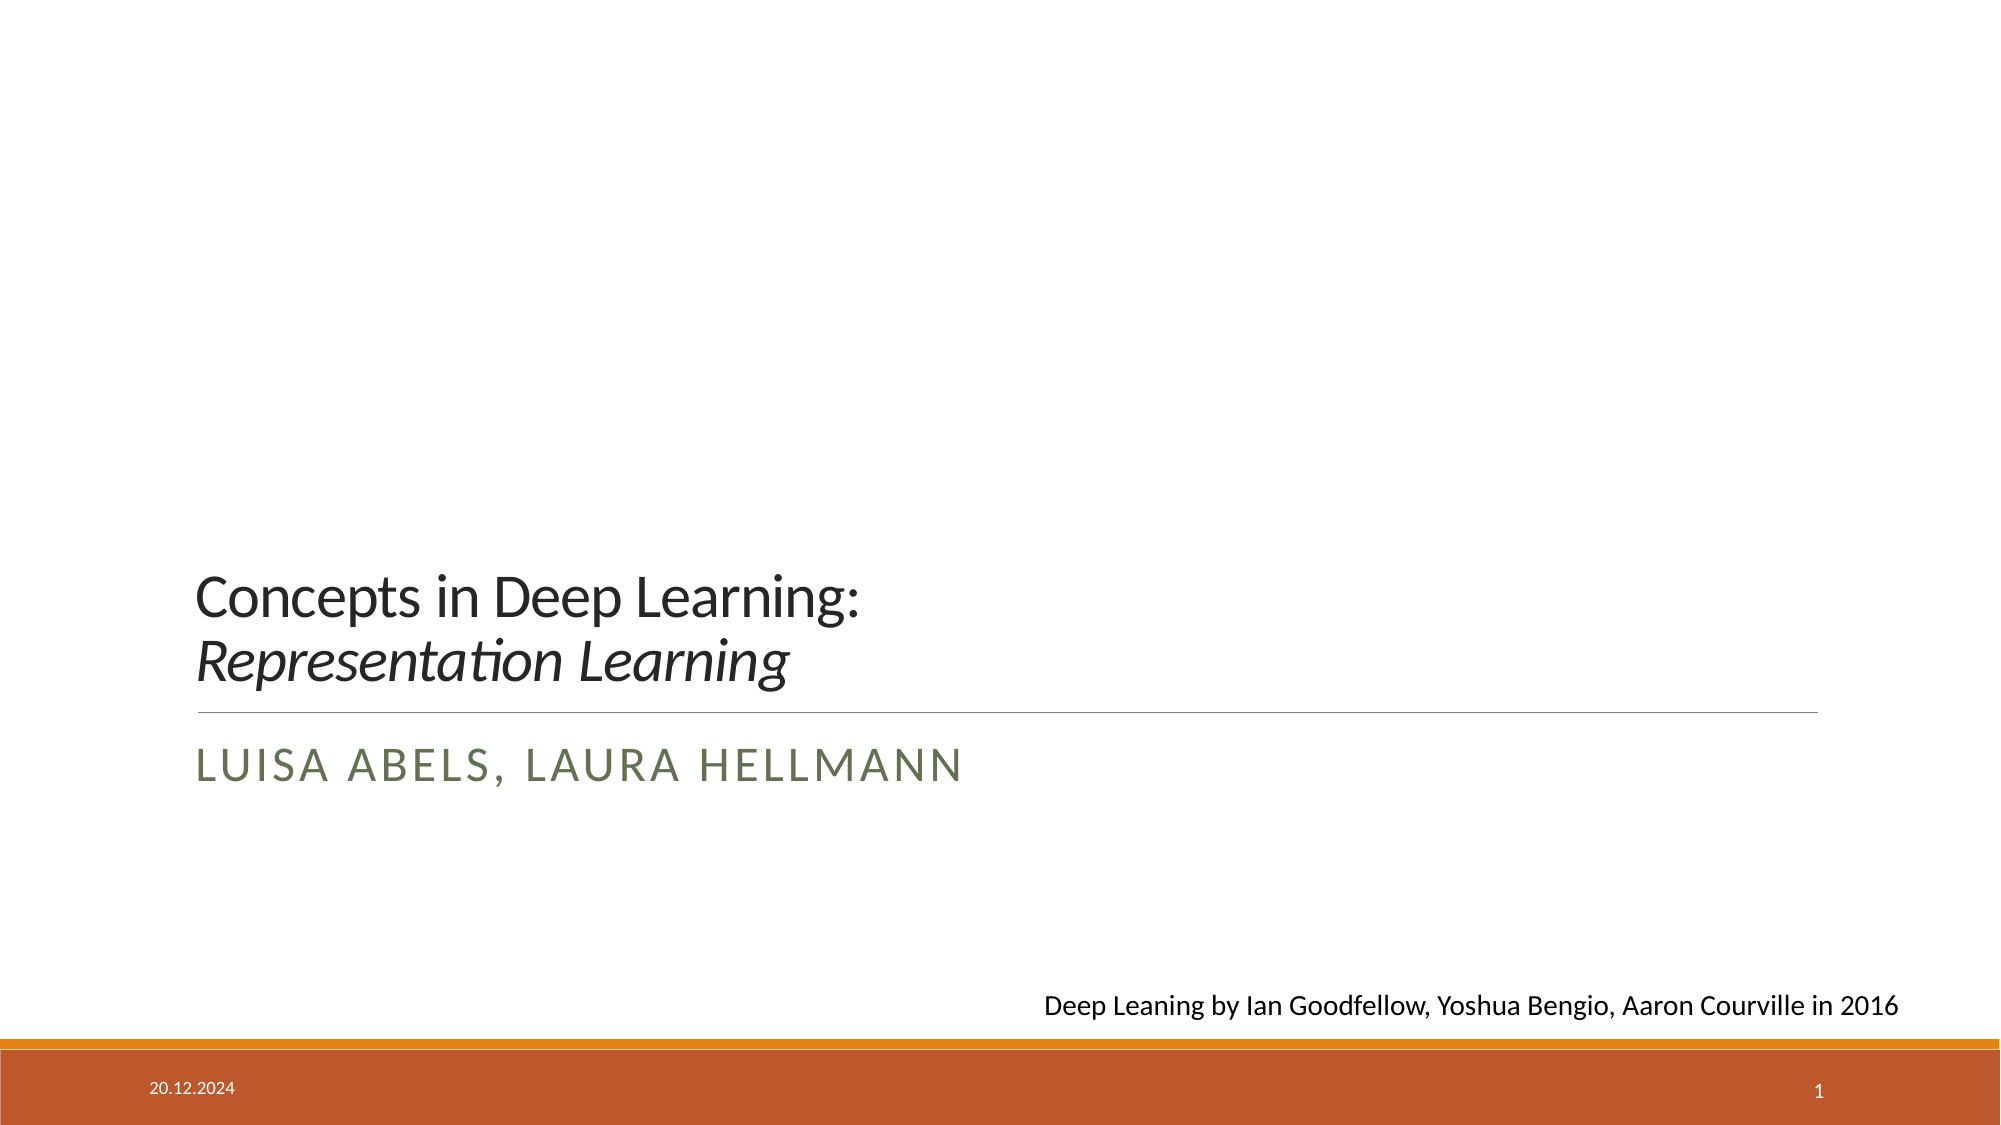

# Concepts in Deep Learning: Representation Learning
Luisa Abels, Laura Hellmann
Deep Leaning by Ian Goodfellow, Yoshua Bengio, Aaron Courville in 2016
20.12.2024
1